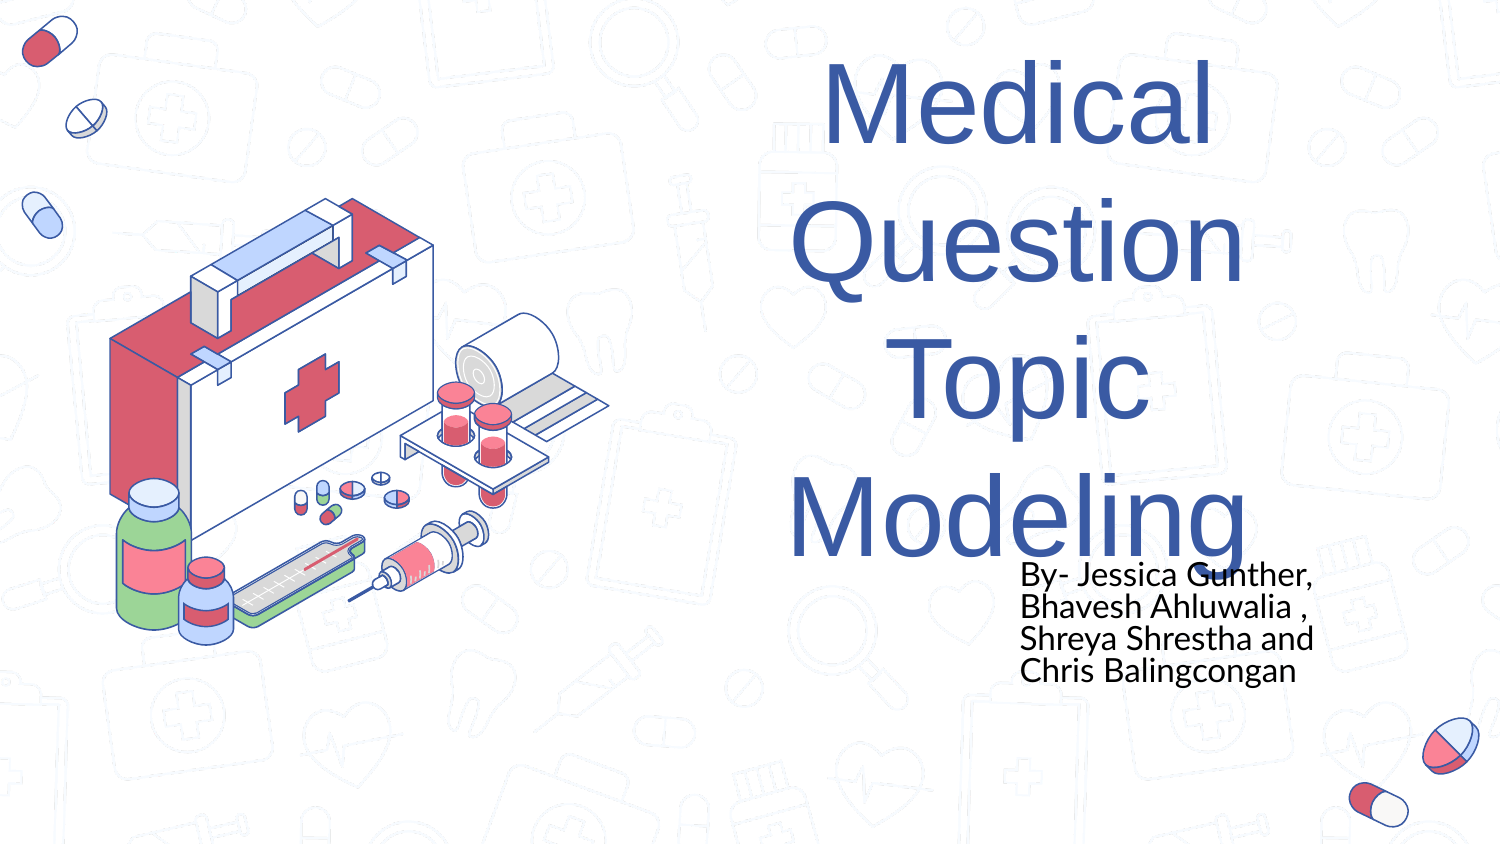

# Medical Question Topic Modeling

By- Jessica Gunther,
Bhavesh Ahluwalia ,
Shreya Shrestha and
Chris Balingcongan